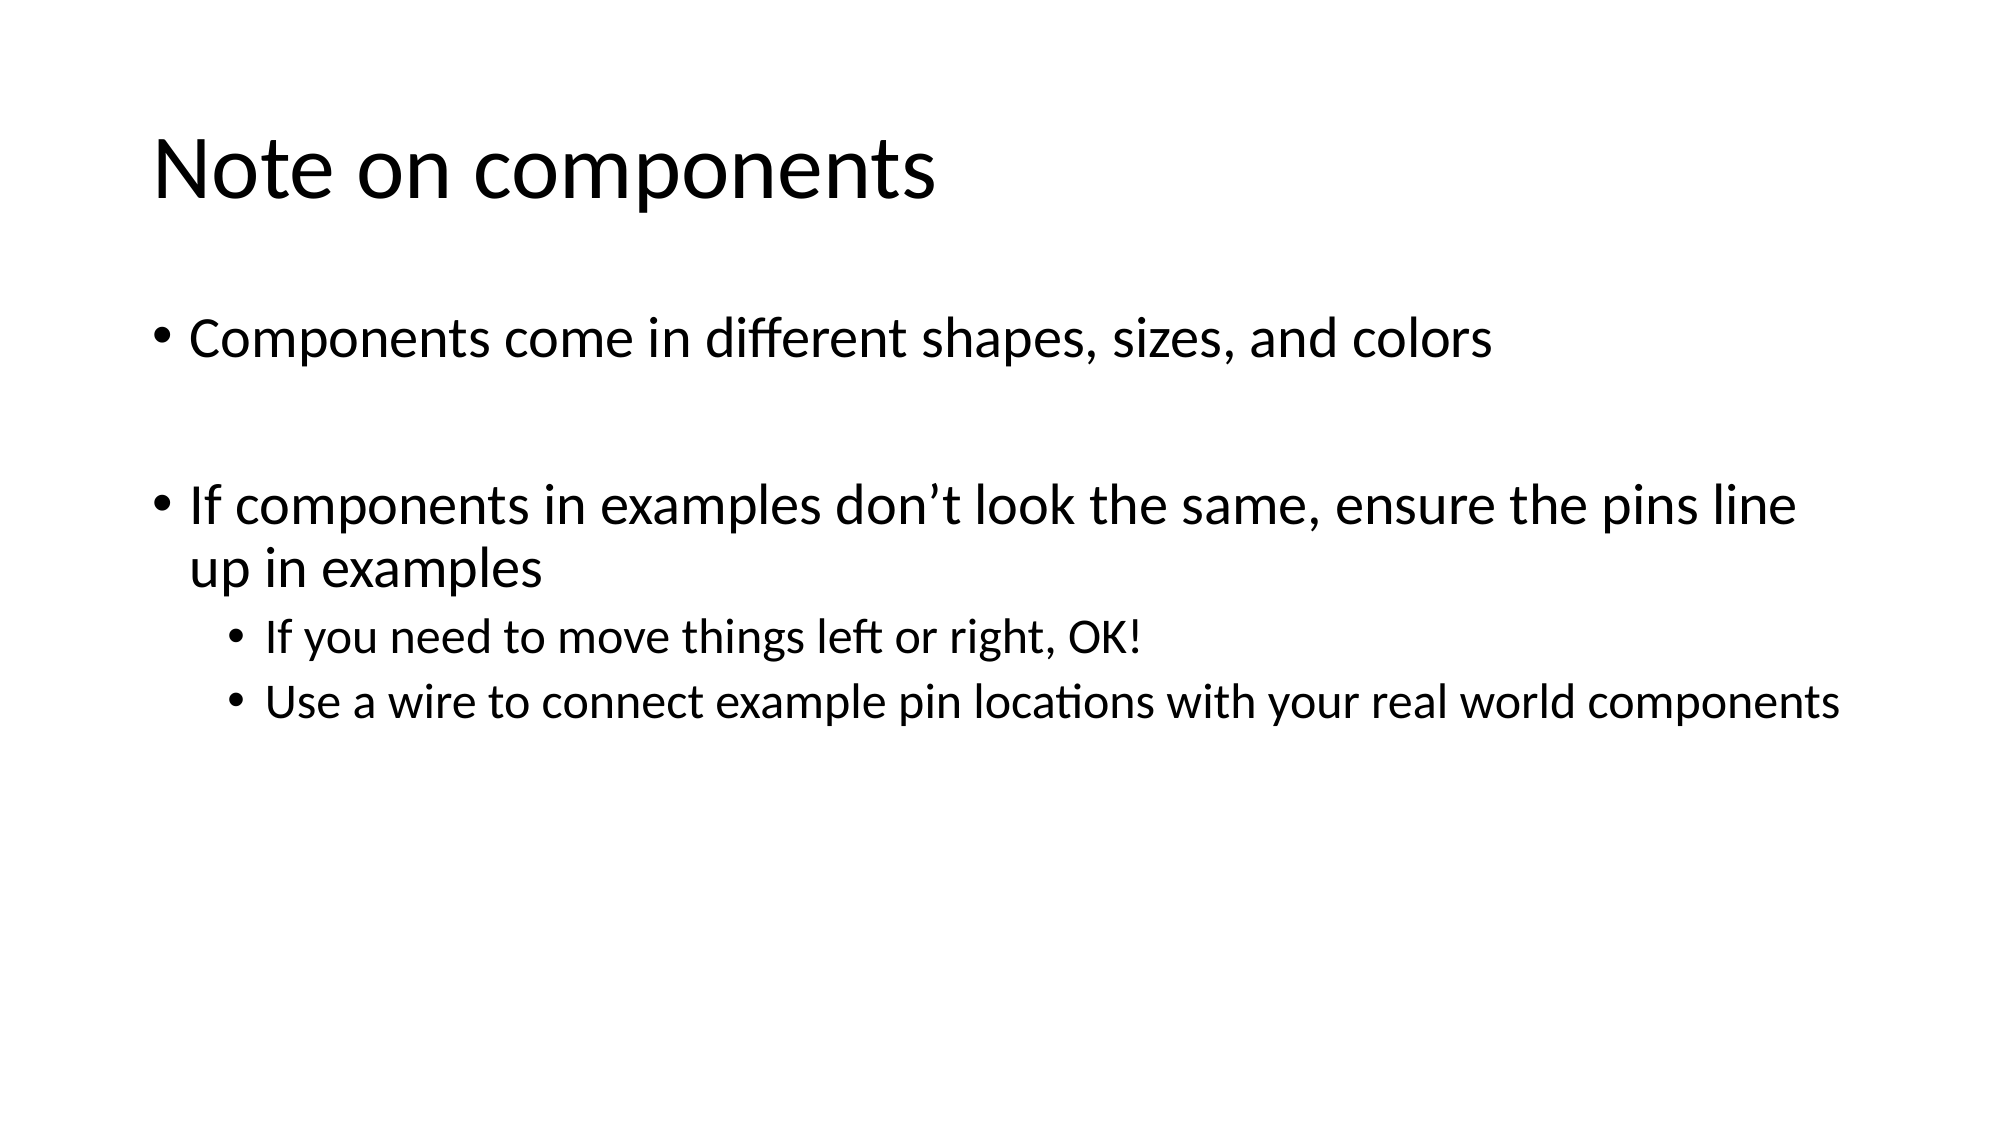

# Note on components
Components come in different shapes, sizes, and colors

If components in examples don’t look the same, ensure the pins line up in examples
If you need to move things left or right, OK!
Use a wire to connect example pin locations with your real world components